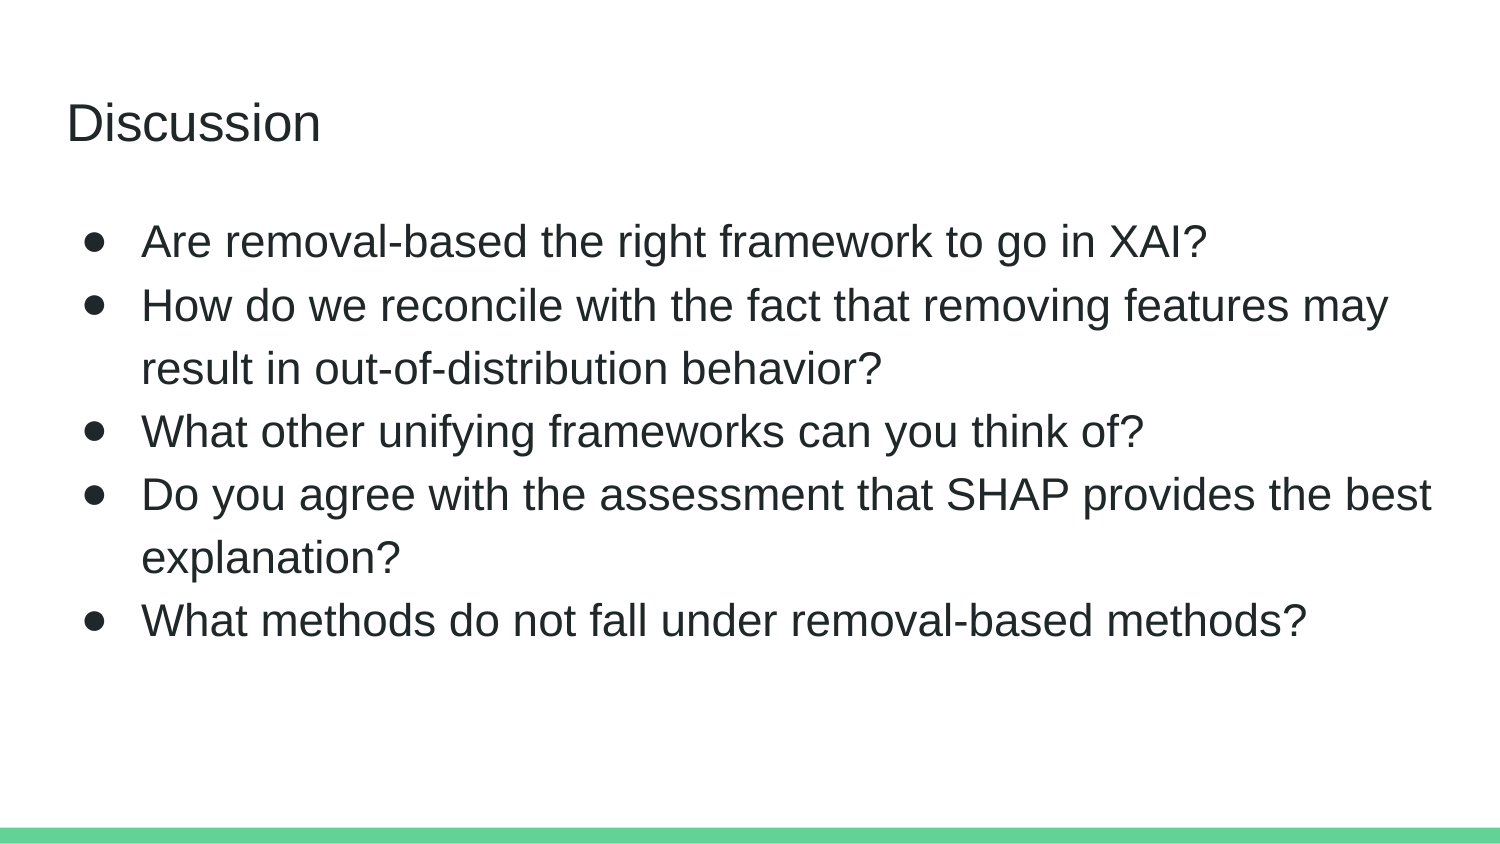

# Discussion
Are removal-based the right framework to go in XAI?
How do we reconcile with the fact that removing features may result in out-of-distribution behavior?
What other unifying frameworks can you think of?
Do you agree with the assessment that SHAP provides the best explanation?
What methods do not fall under removal-based methods?